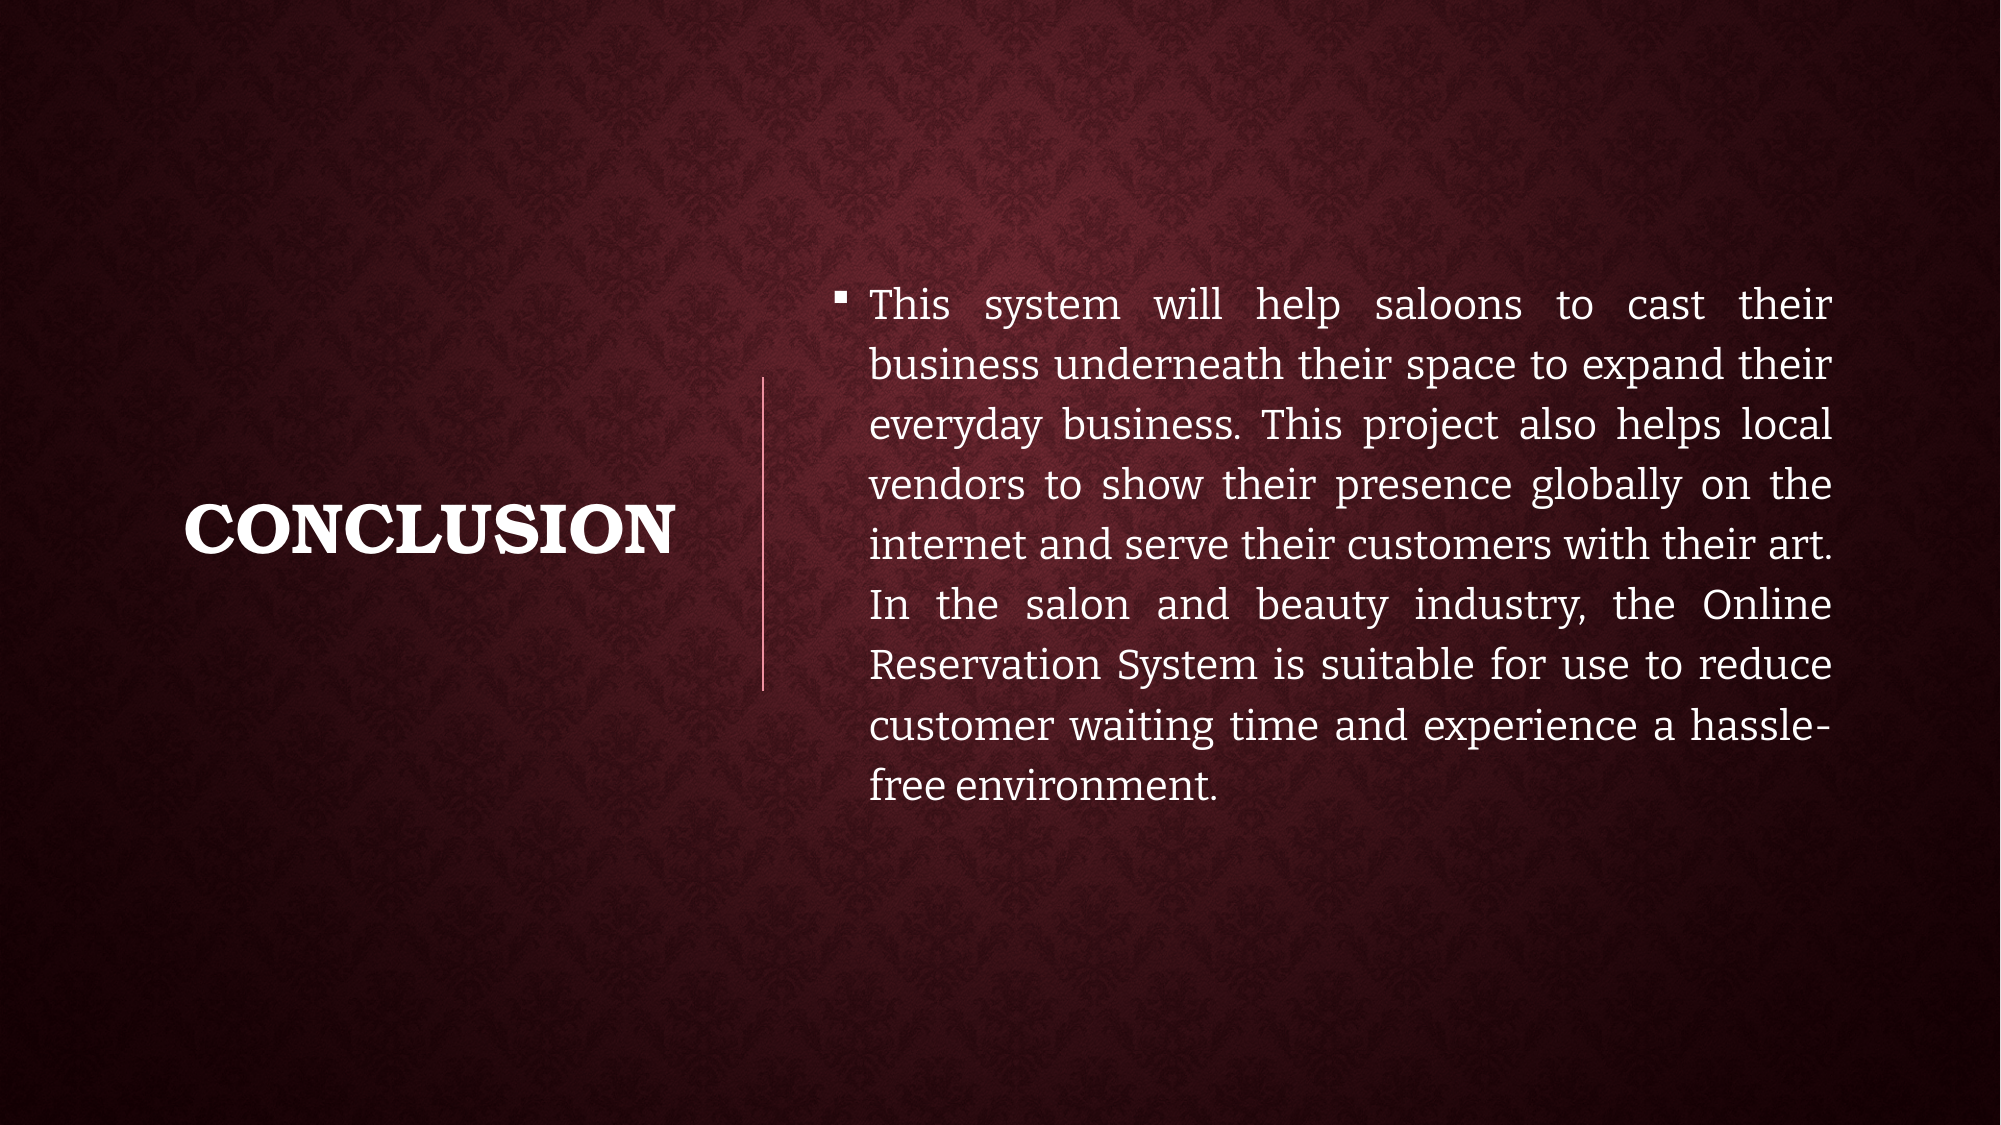

# Conclusion
This system will help saloons to cast their business underneath their space to expand their everyday business. This project also helps local vendors to show their presence globally on the internet and serve their customers with their art. In the salon and beauty industry, the Online Reservation System is suitable for use to reduce customer waiting time and experience a hassle-free environment.